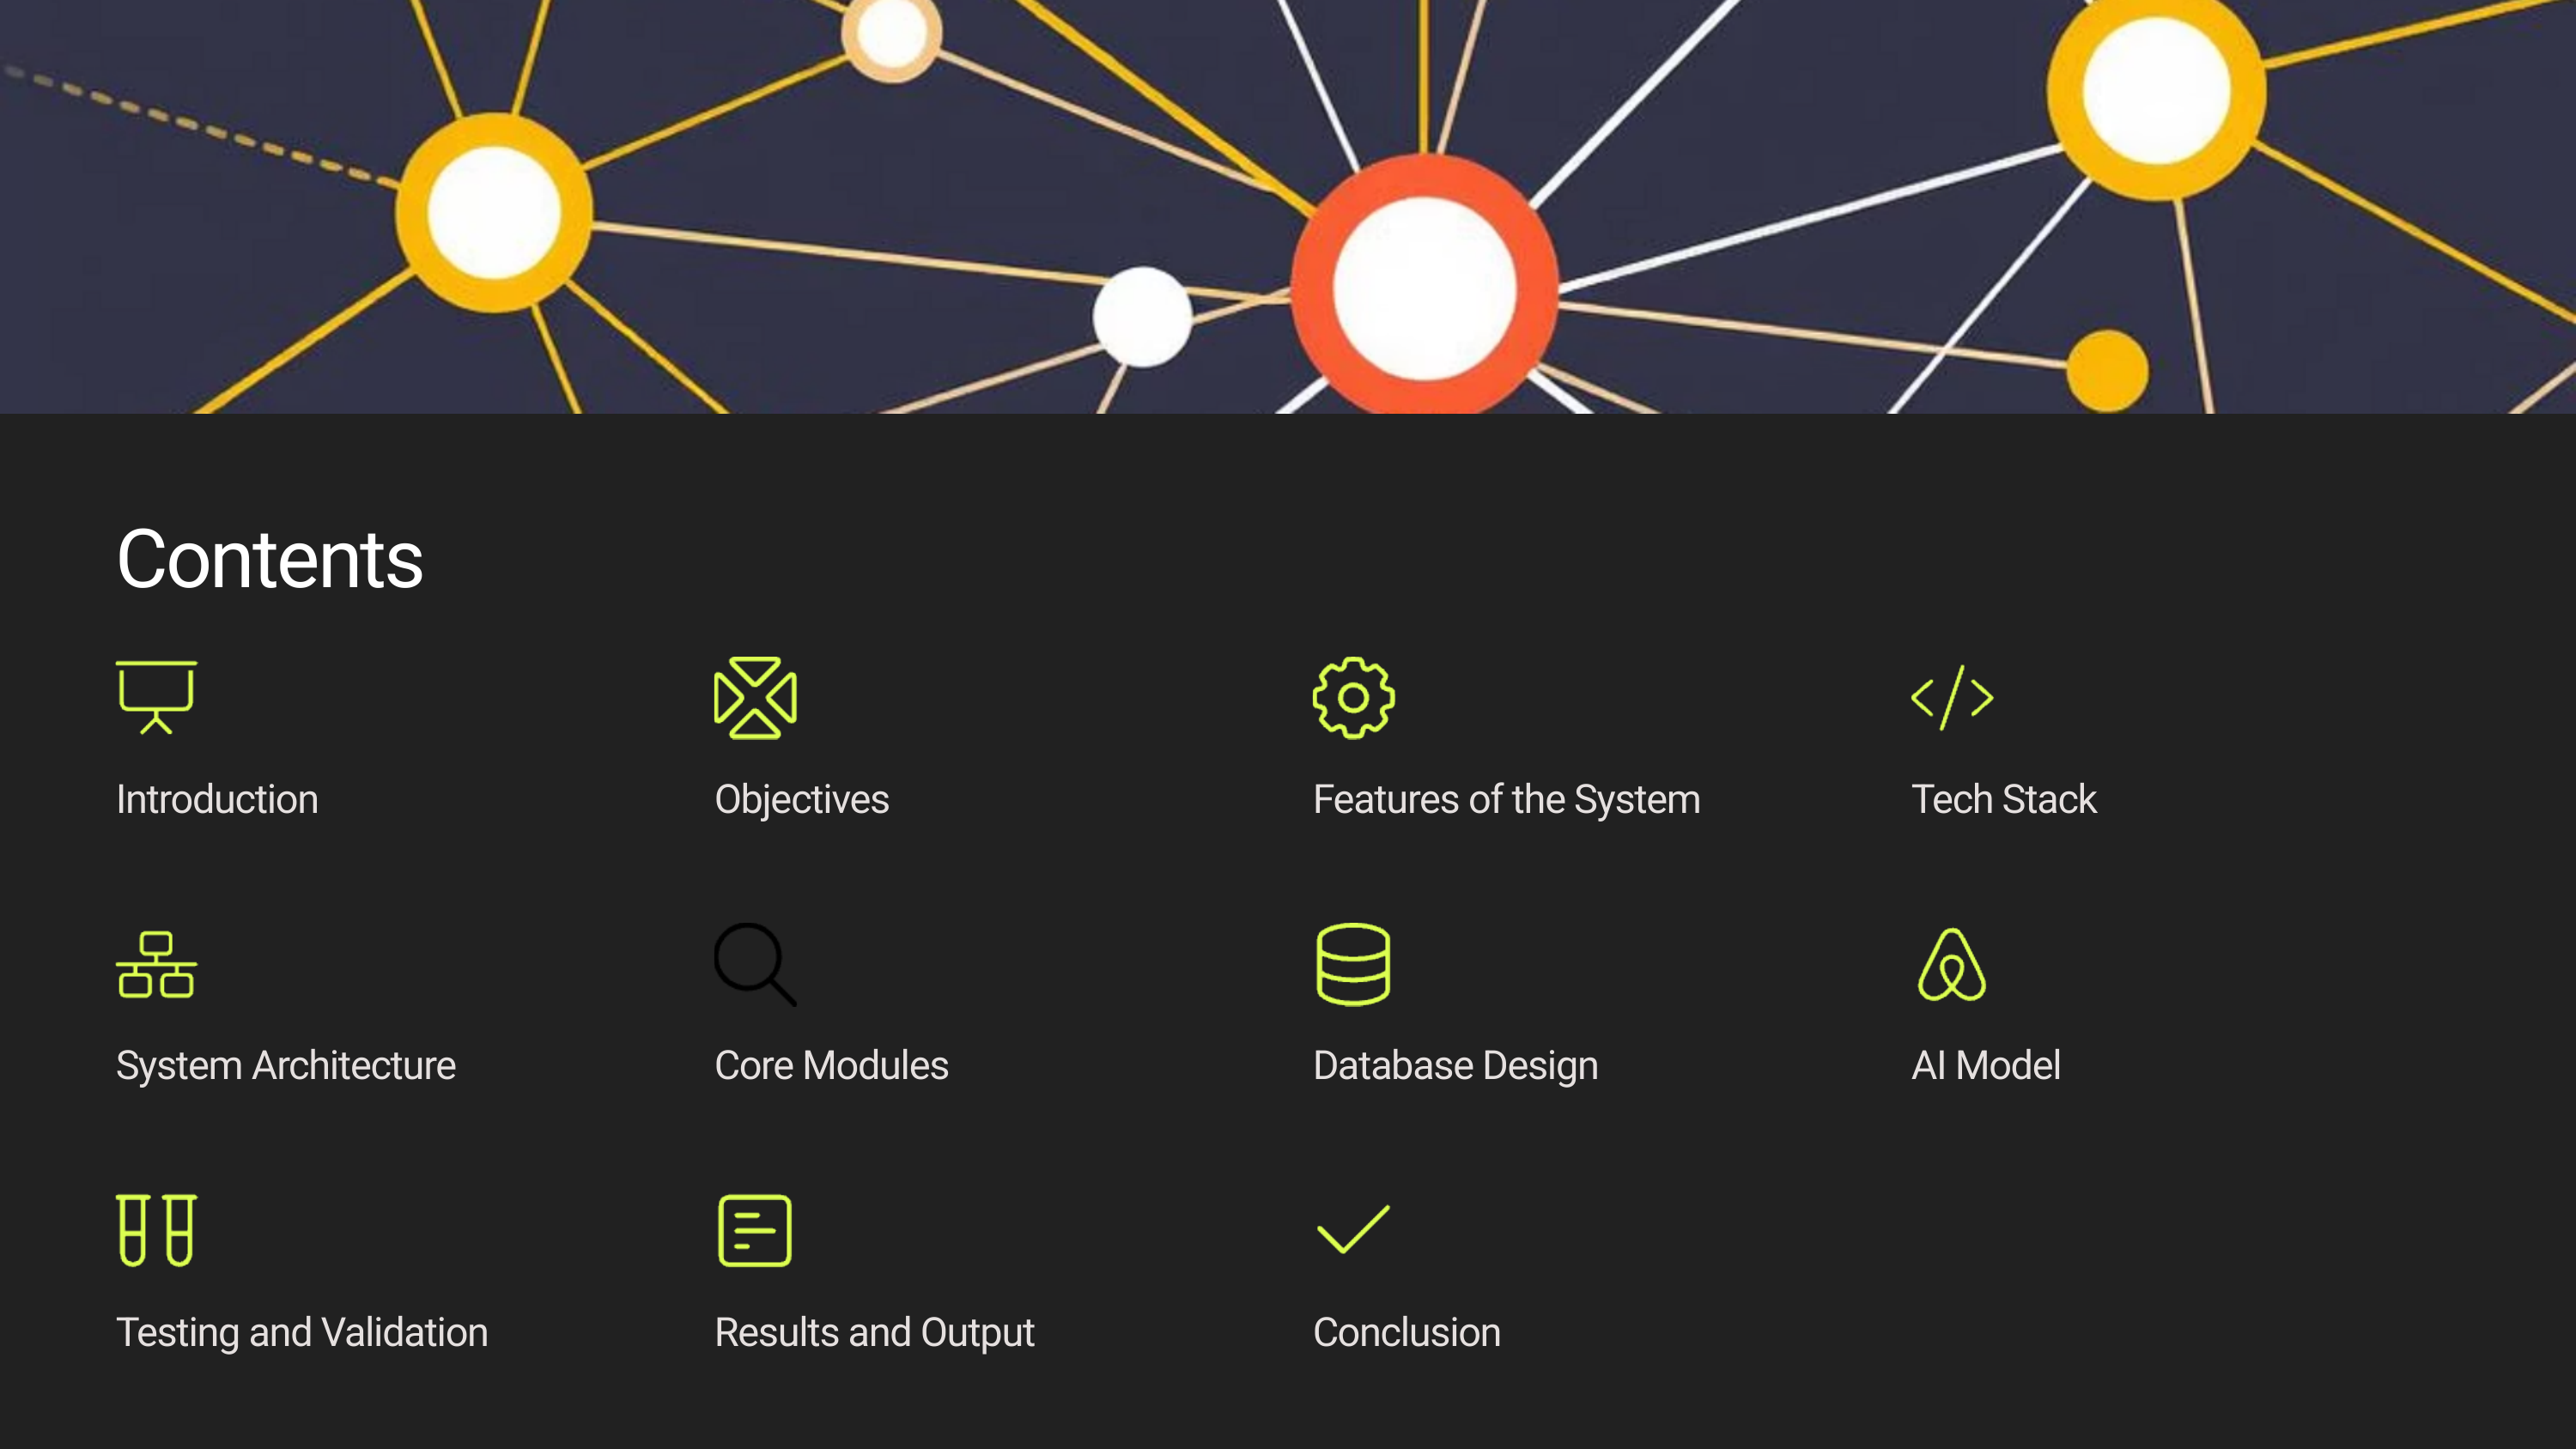

Contents

Introduction

Objectives

Features of the System

Tech Stack

System Architecture

Core Modules

Database Design

AI Model

Testing and Validation

Results and Output

Conclusion